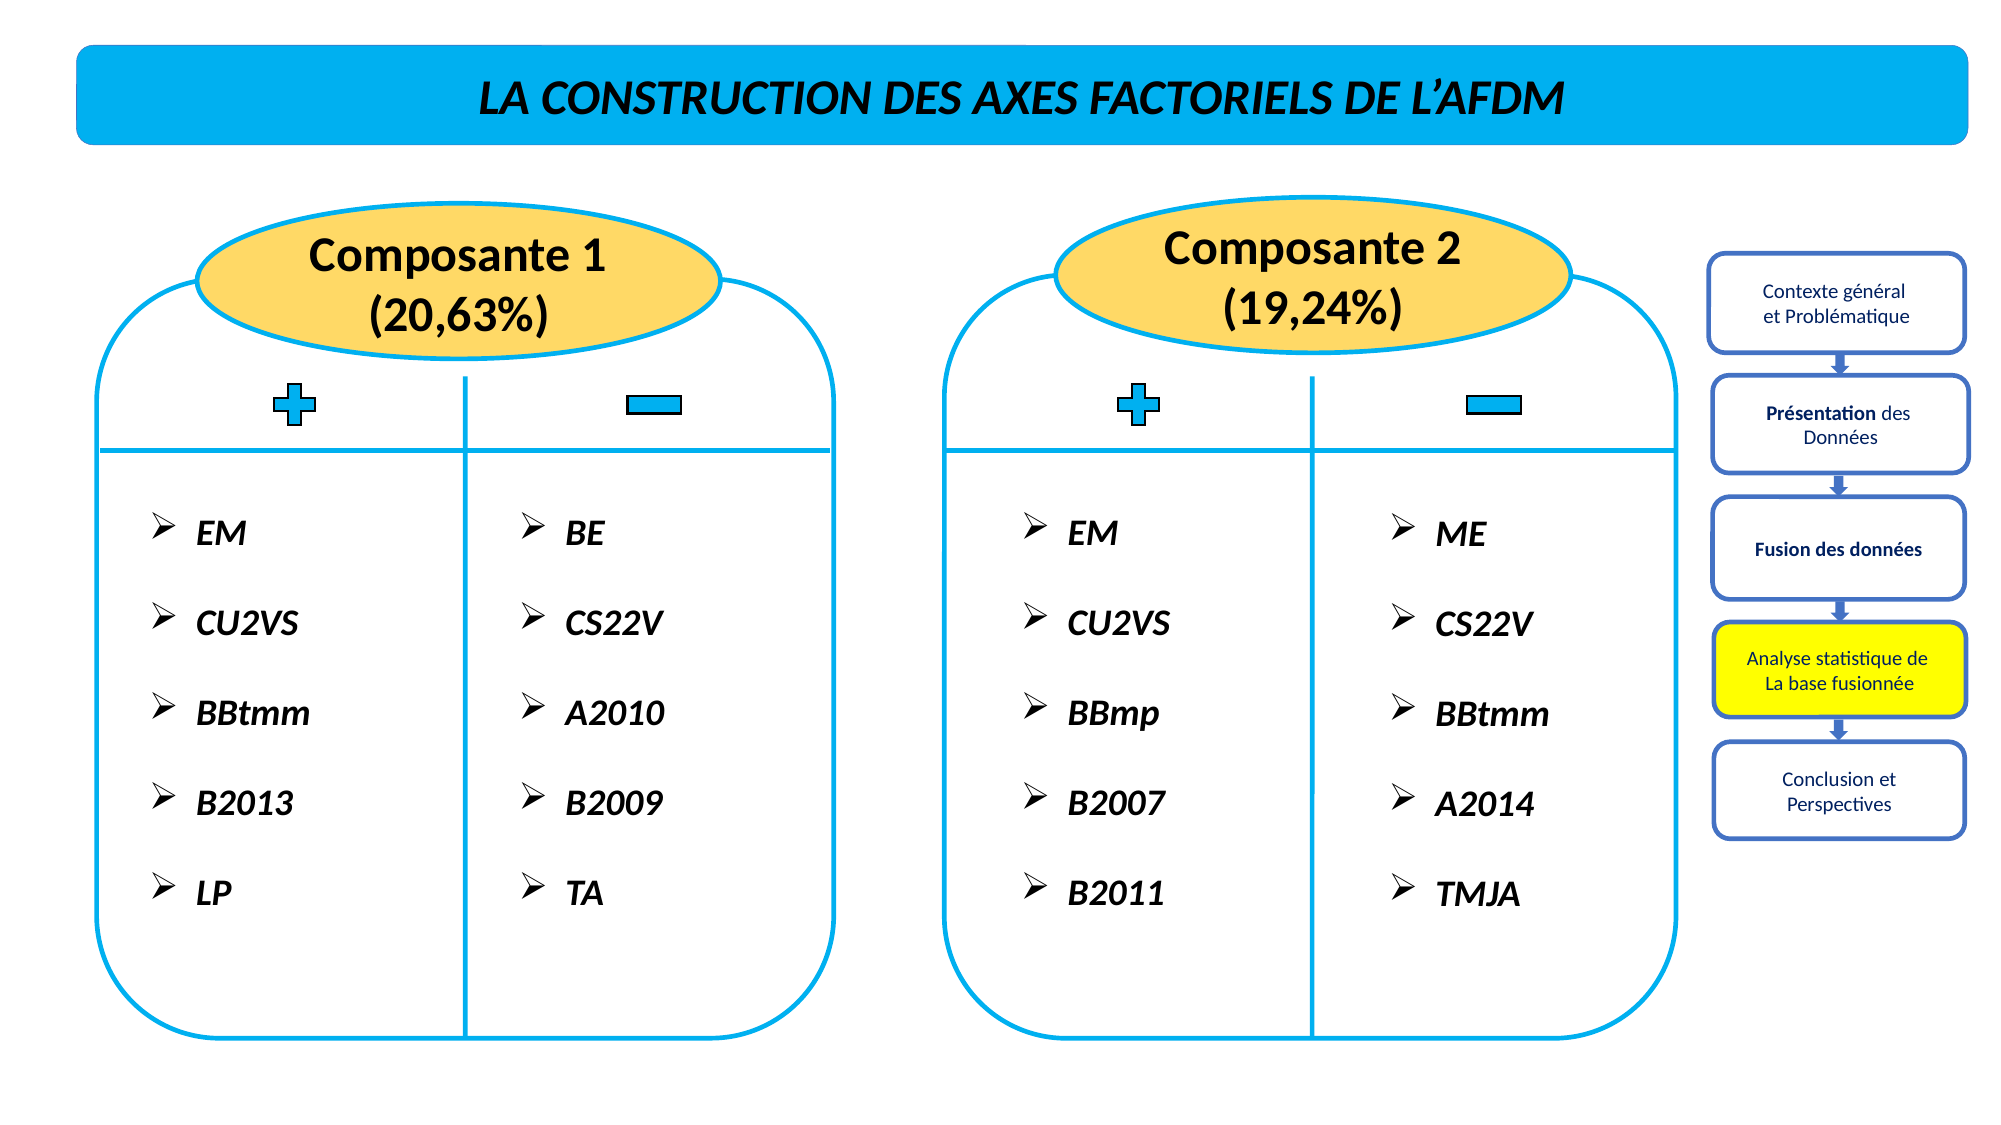

LA CONSTRUCTION DES AXES FACTORIELS DE L’AFDM
Composante 2 (19,24%)
Composante 1 (20,63%)
Contexte général
et Problématique

Présentation des
Données

Fusion des données
BE

CS22V

A2010

B2009

TA

EM

CU2VS

BBtmm

B2013

LP

EM

CU2VS

BBmp

B2007

B2011

ME

CS22V

BBtmm

A2014

TMJA

Analyse statistique de
La base fusionnée

Conclusion et Perspectives